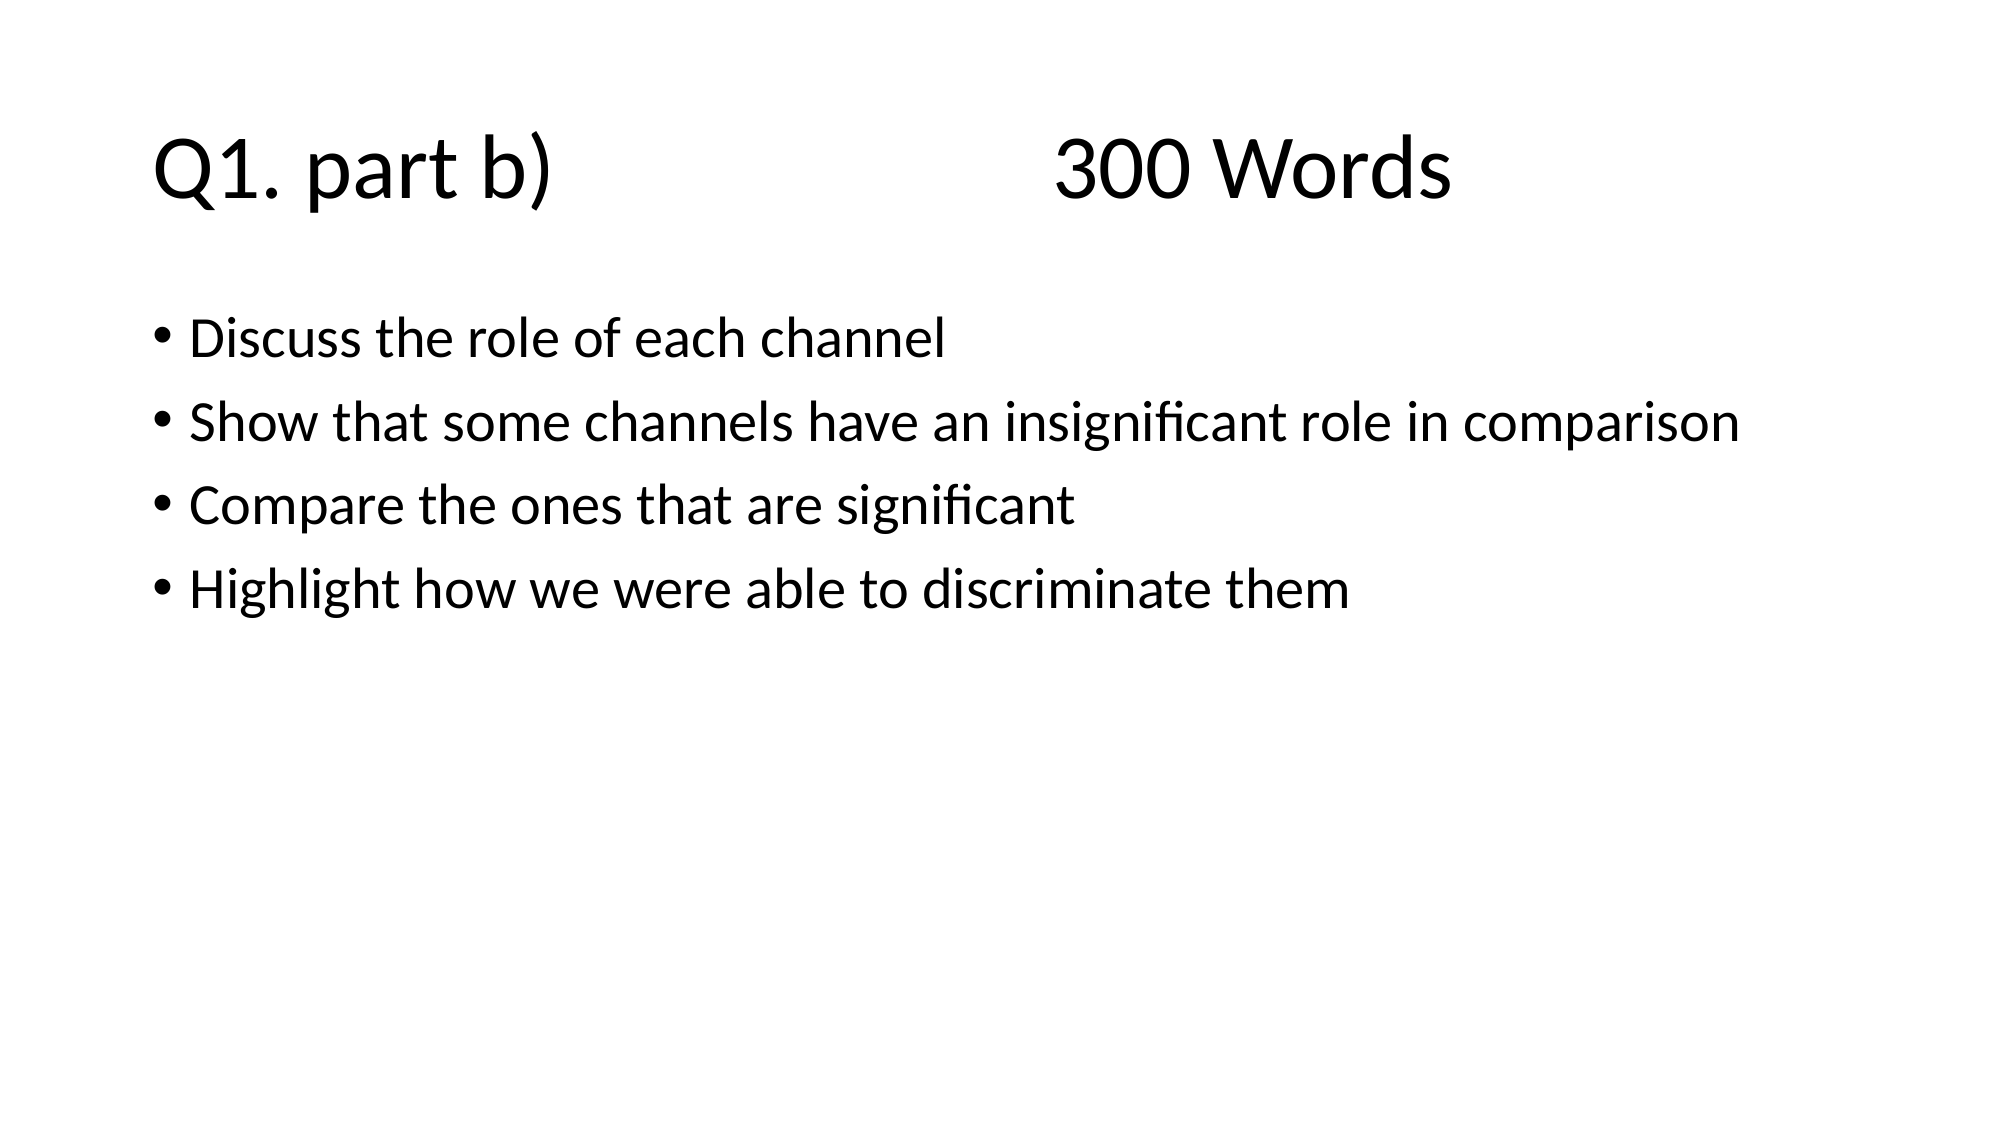

# Q1. part b)				300 Words
Discuss the role of each channel
Show that some channels have an insignificant role in comparison
Compare the ones that are significant
Highlight how we were able to discriminate them